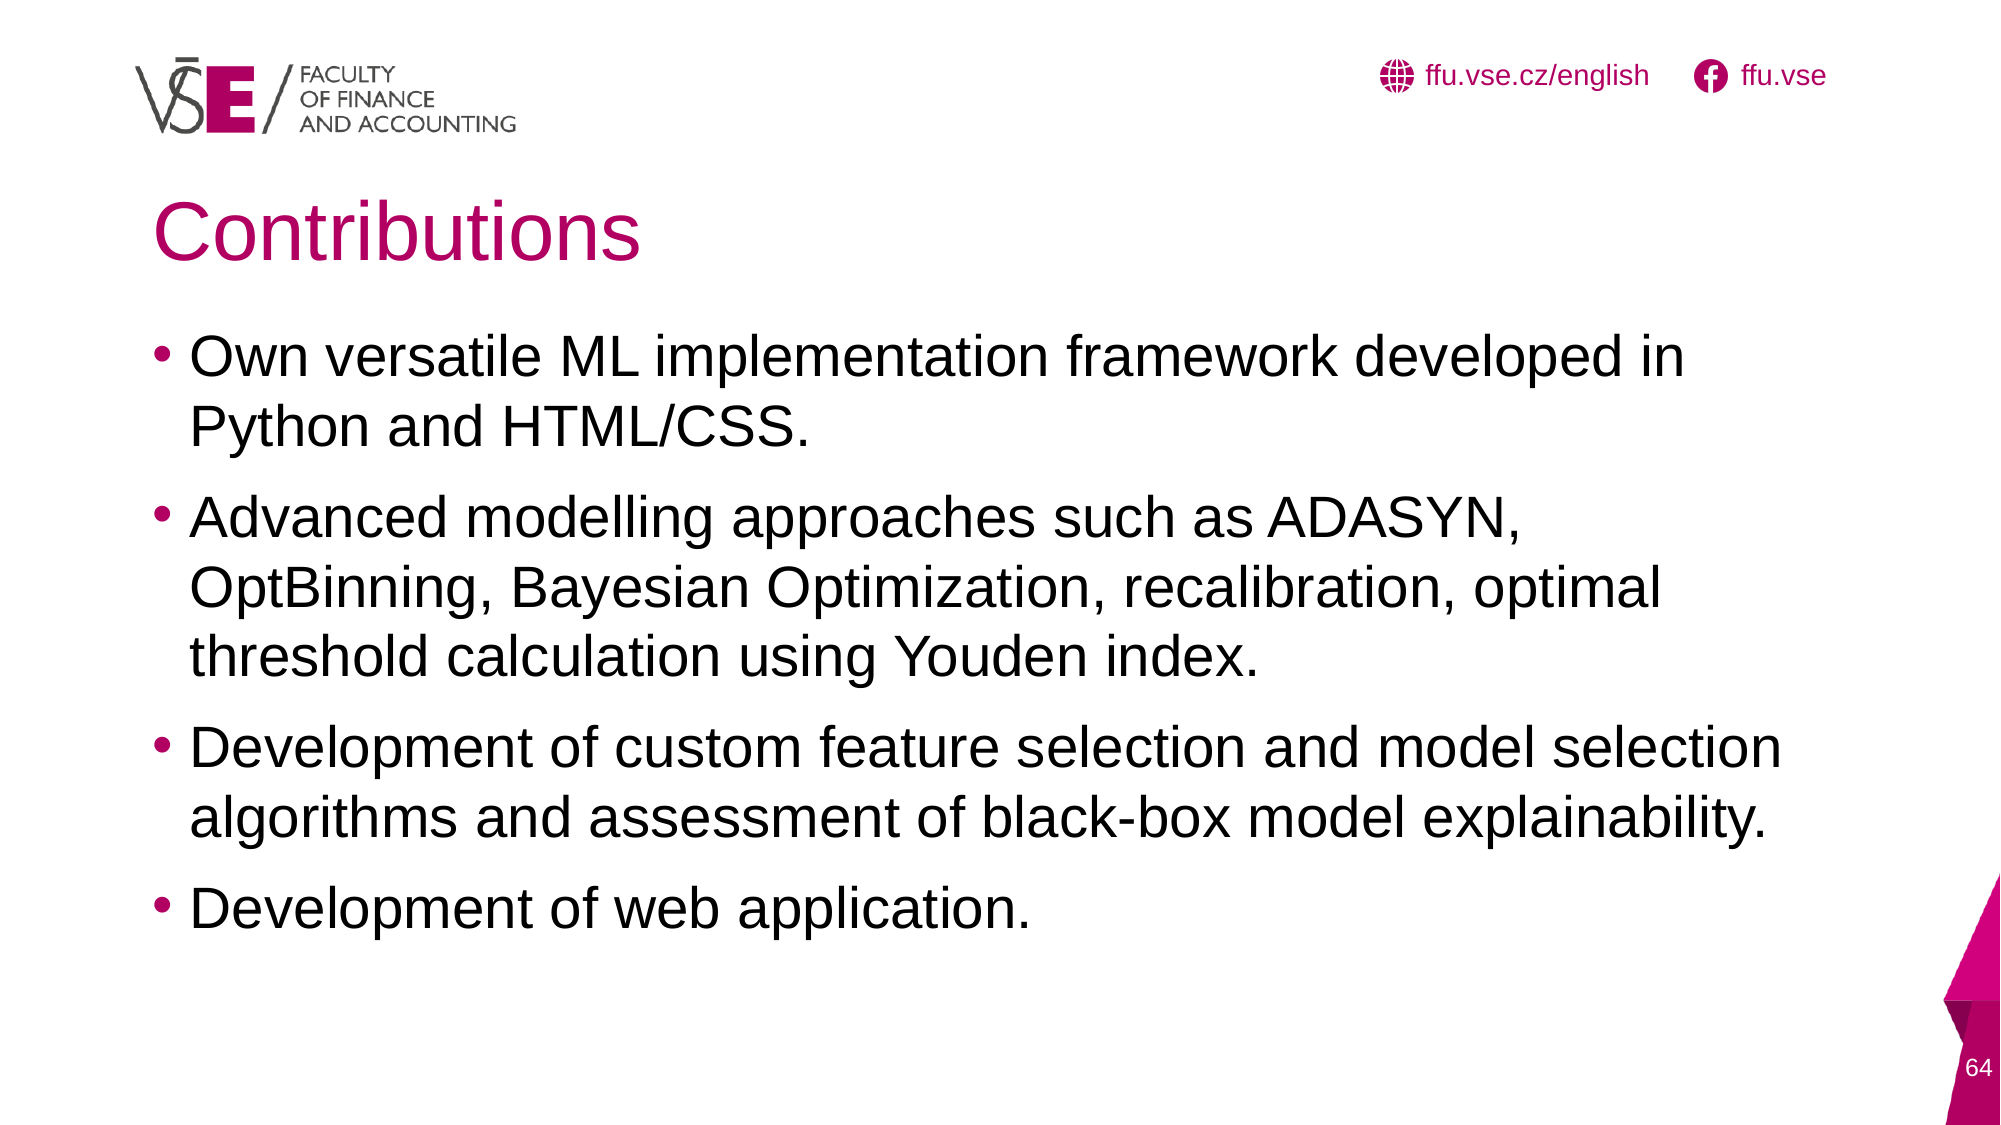

# Contributions
Own versatile ML implementation framework developed in Python and HTML/CSS.
Advanced modelling approaches such as ADASYN, OptBinning, Bayesian Optimization, recalibration, optimal threshold calculation using Youden index.
Development of custom feature selection and model selection algorithms and assessment of black-box model explainability.
Development of web application.